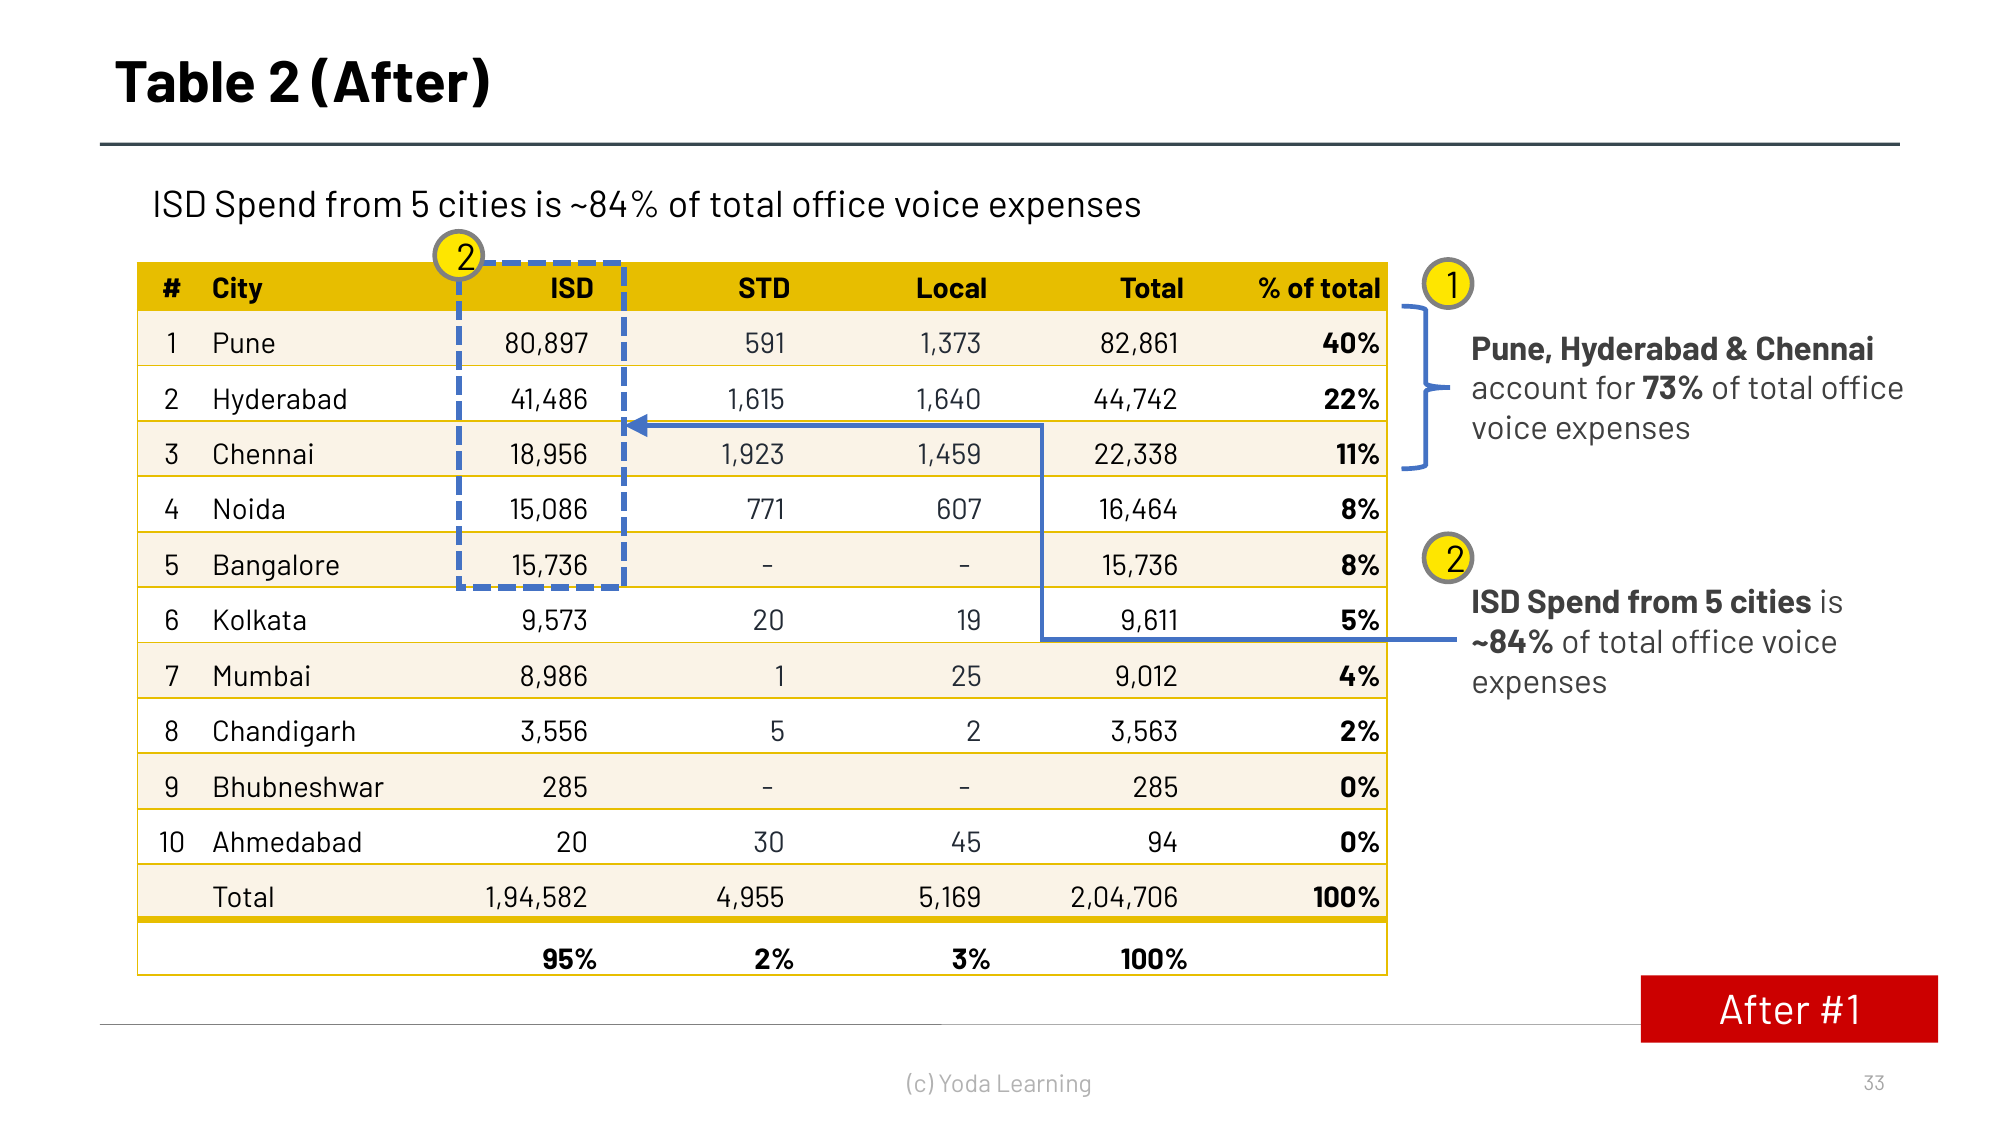

# Table 2 (After)
ISD Spend from 5 cities is ~84% of total office voice expenses
2
1
| # | City | ISD | STD | Local | Total | % of total |
| --- | --- | --- | --- | --- | --- | --- |
| 1 | Pune | 80,897 | 591 | 1,373 | 82,861 | 40% |
| 2 | Hyderabad | 41,486 | 1,615 | 1,640 | 44,742 | 22% |
| 3 | Chennai | 18,956 | 1,923 | 1,459 | 22,338 | 11% |
| 4 | Noida | 15,086 | 771 | 607 | 16,464 | 8% |
| 5 | Bangalore | 15,736 | - | - | 15,736 | 8% |
| 6 | Kolkata | 9,573 | 20 | 19 | 9,611 | 5% |
| 7 | Mumbai | 8,986 | 1 | 25 | 9,012 | 4% |
| 8 | Chandigarh | 3,556 | 5 | 2 | 3,563 | 2% |
| 9 | Bhubneshwar | 285 | - | - | 285 | 0% |
| 10 | Ahmedabad | 20 | 30 | 45 | 94 | 0% |
|  | Total | 1,94,582 | 4,955 | 5,169 | 2,04,706 | 100% |
|  |  | 95% | 2% | 3% | 100% |  |

Pune, Hyderabad & Chennai account for 73% of total office voice expenses
2
ISD Spend from 5 cities is ~84% of total office voice expenses
After #1
Data Source: EY Team
(c) Yoda Learning
33